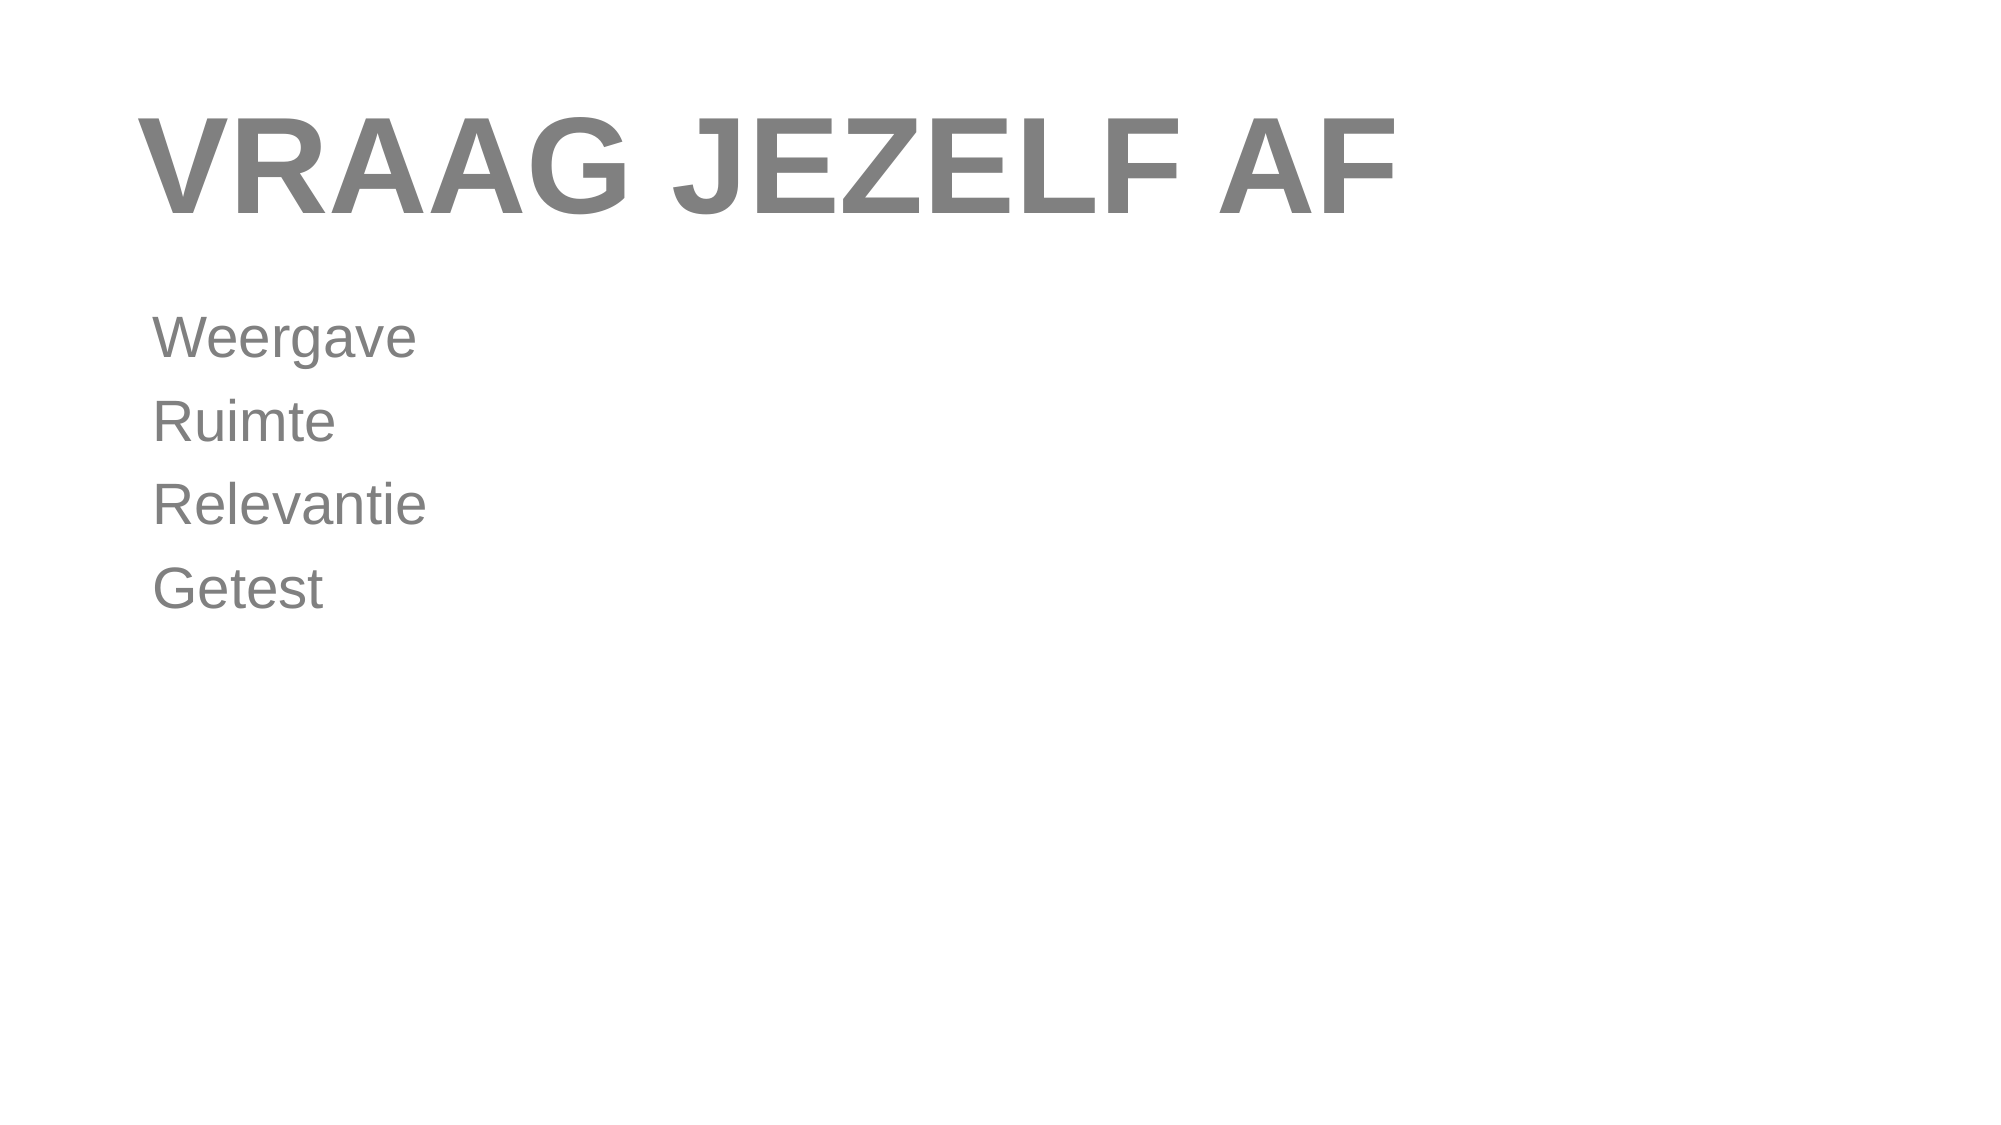

# VRAAG JEZELF AF
Weergave
Ruimte
Relevantie
Getest